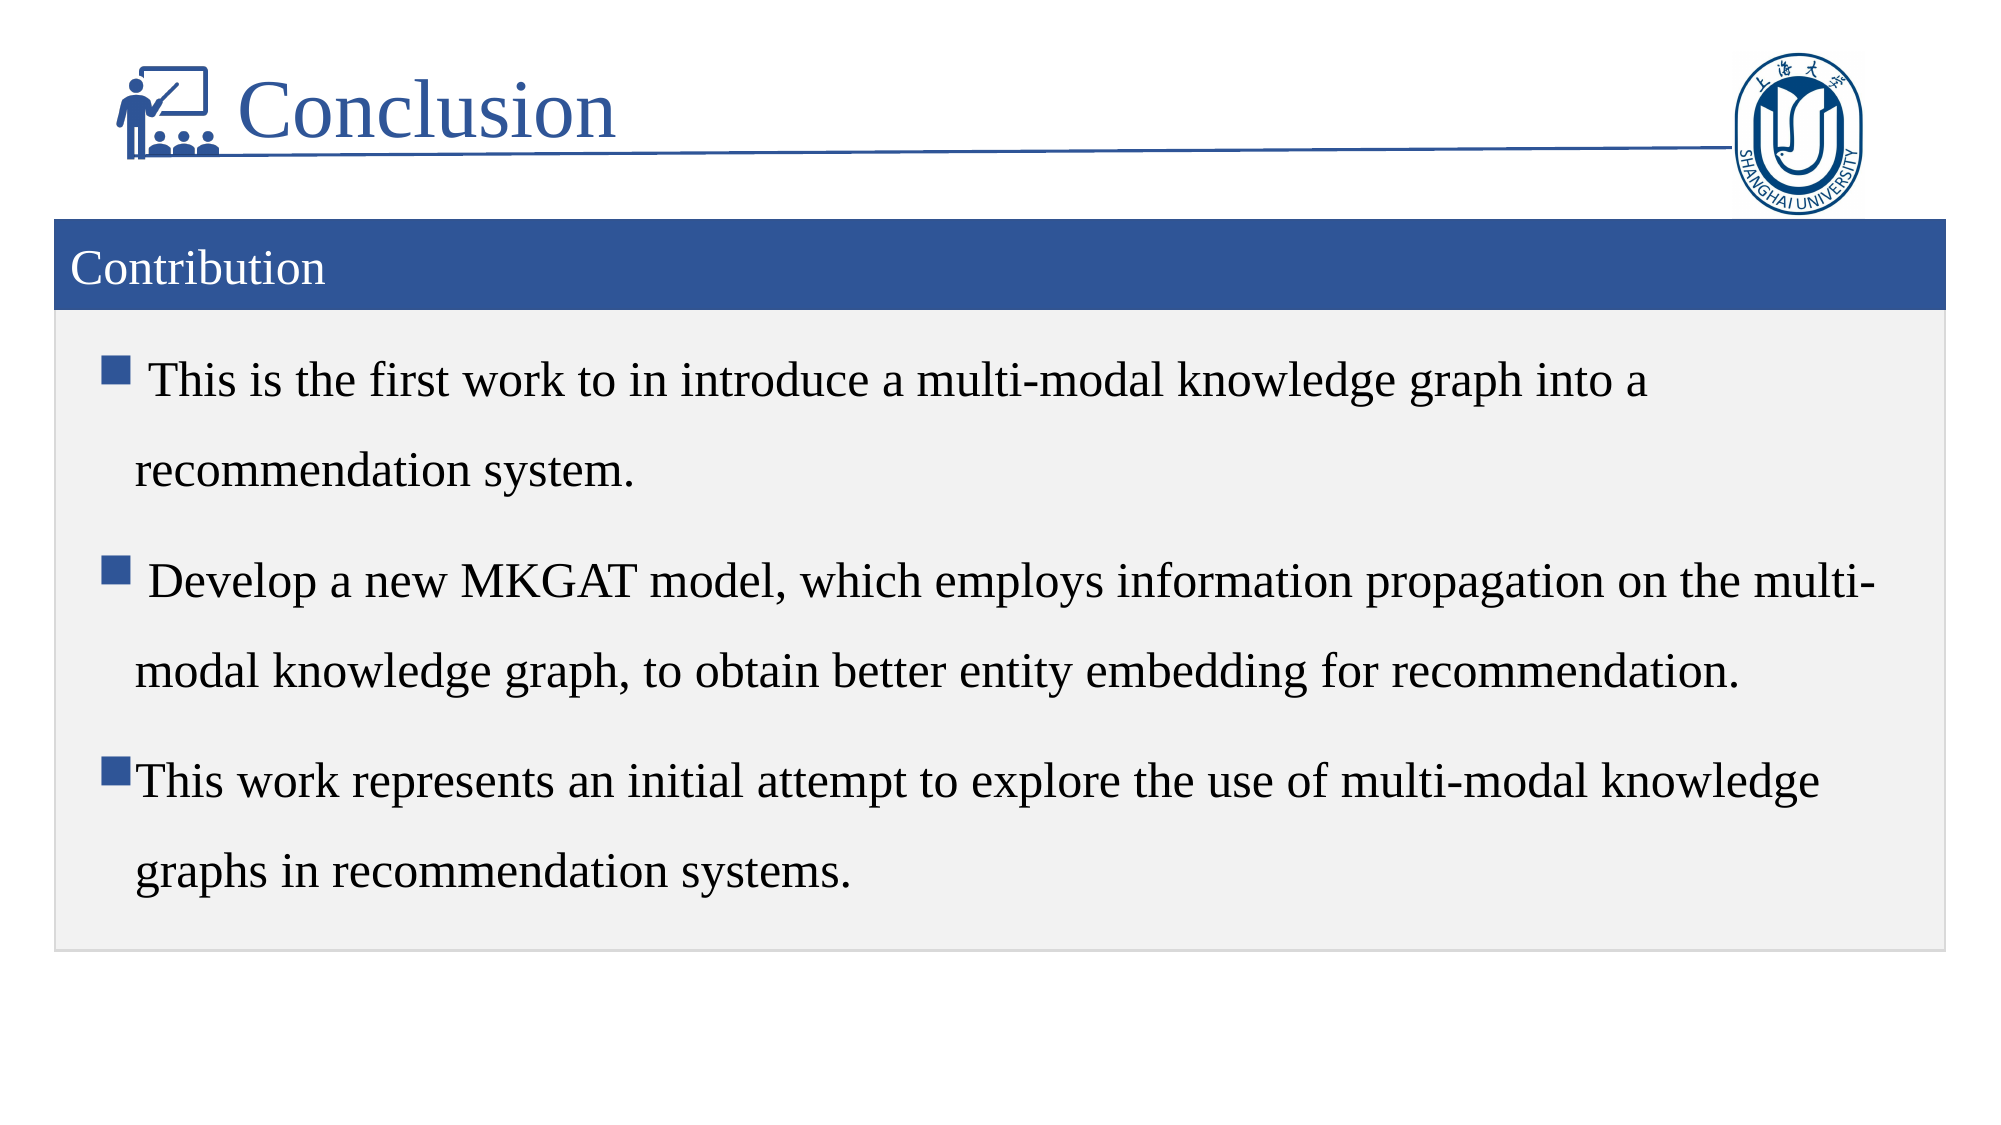

Conclusion

Contribution
 This is the first work to in introduce a multi-modal knowledge graph into a recommendation system.
 Develop a new MKGAT model, which employs information propagation on the multi-modal knowledge graph, to obtain better entity embedding for recommendation.
This work represents an initial attempt to explore the use of multi-modal knowledge graphs in recommendation systems.